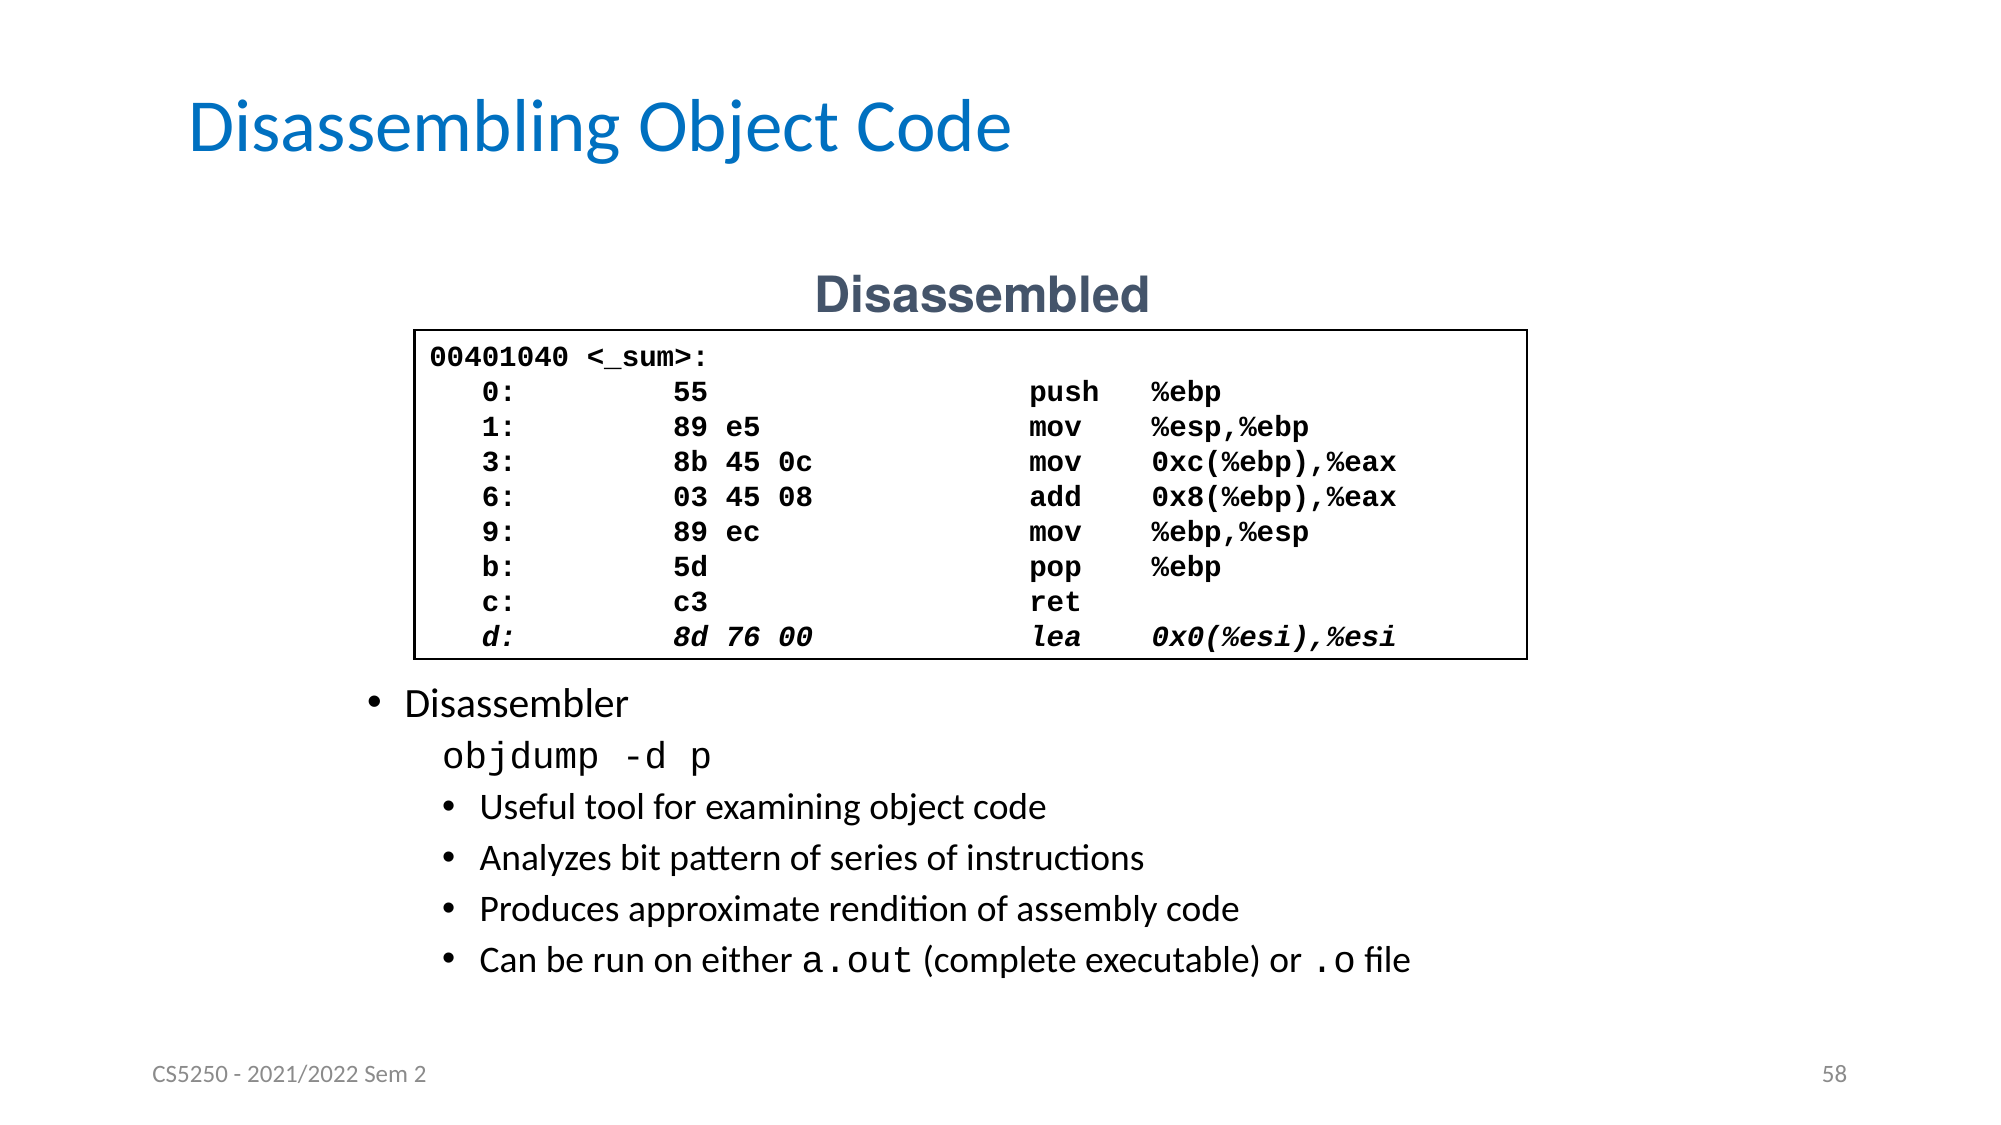

# Disassembling Object Code
Disassembled

00401040 <_sum>:
   0:	55             	push   %ebp
   1:	89 e5          	mov    %esp,%ebp
   3:	8b 45 0c       	mov    0xc(%ebp),%eax
   6:	03 45 08       	add    0x8(%ebp),%eax
   9:	89 ec          	mov    %ebp,%esp
   b:	5d             	pop    %ebp
   c:	c3             	ret
   d:	8d 76 00       	lea    0x0(%esi),%esi
Disassembler
objdump -d p
Useful tool for examining object code
Analyzes bit pattern of series of instructions
Produces approximate rendition of assembly code
Can be run on either a.out (complete executable) or .o file
CS5250 - 2021/2022 Sem 2
58